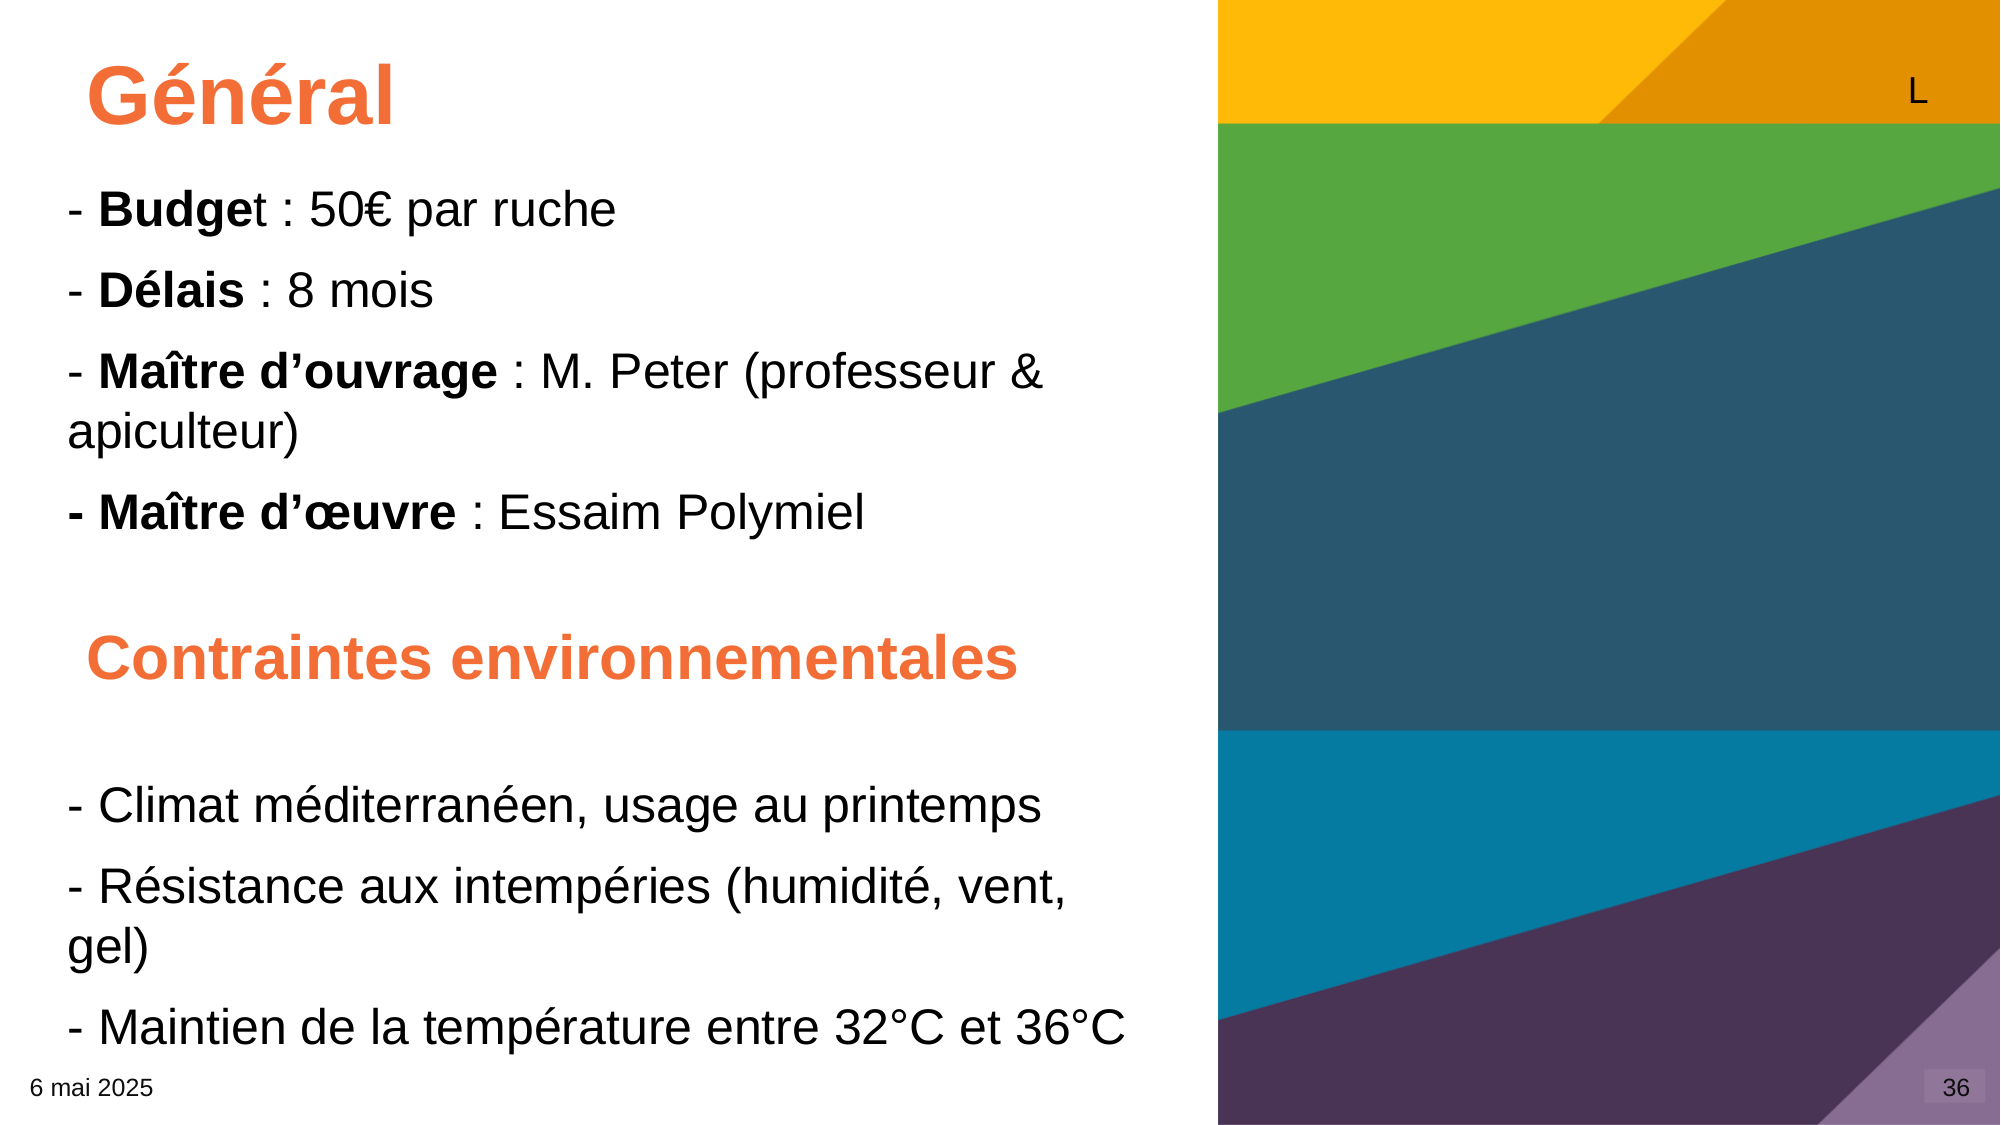

# Général
L
- Budget : 50€ par ruche
- Délais : 8 mois
- Maître d’ouvrage : M. Peter (professeur & apiculteur)
- Maître d’œuvre : Essaim Polymiel
Contraintes environnementales
- Climat méditerranéen, usage au printemps
- Résistance aux intempéries (humidité, vent, gel)
- Maintien de la température entre 32°C et 36°C
6 mai 2025
36